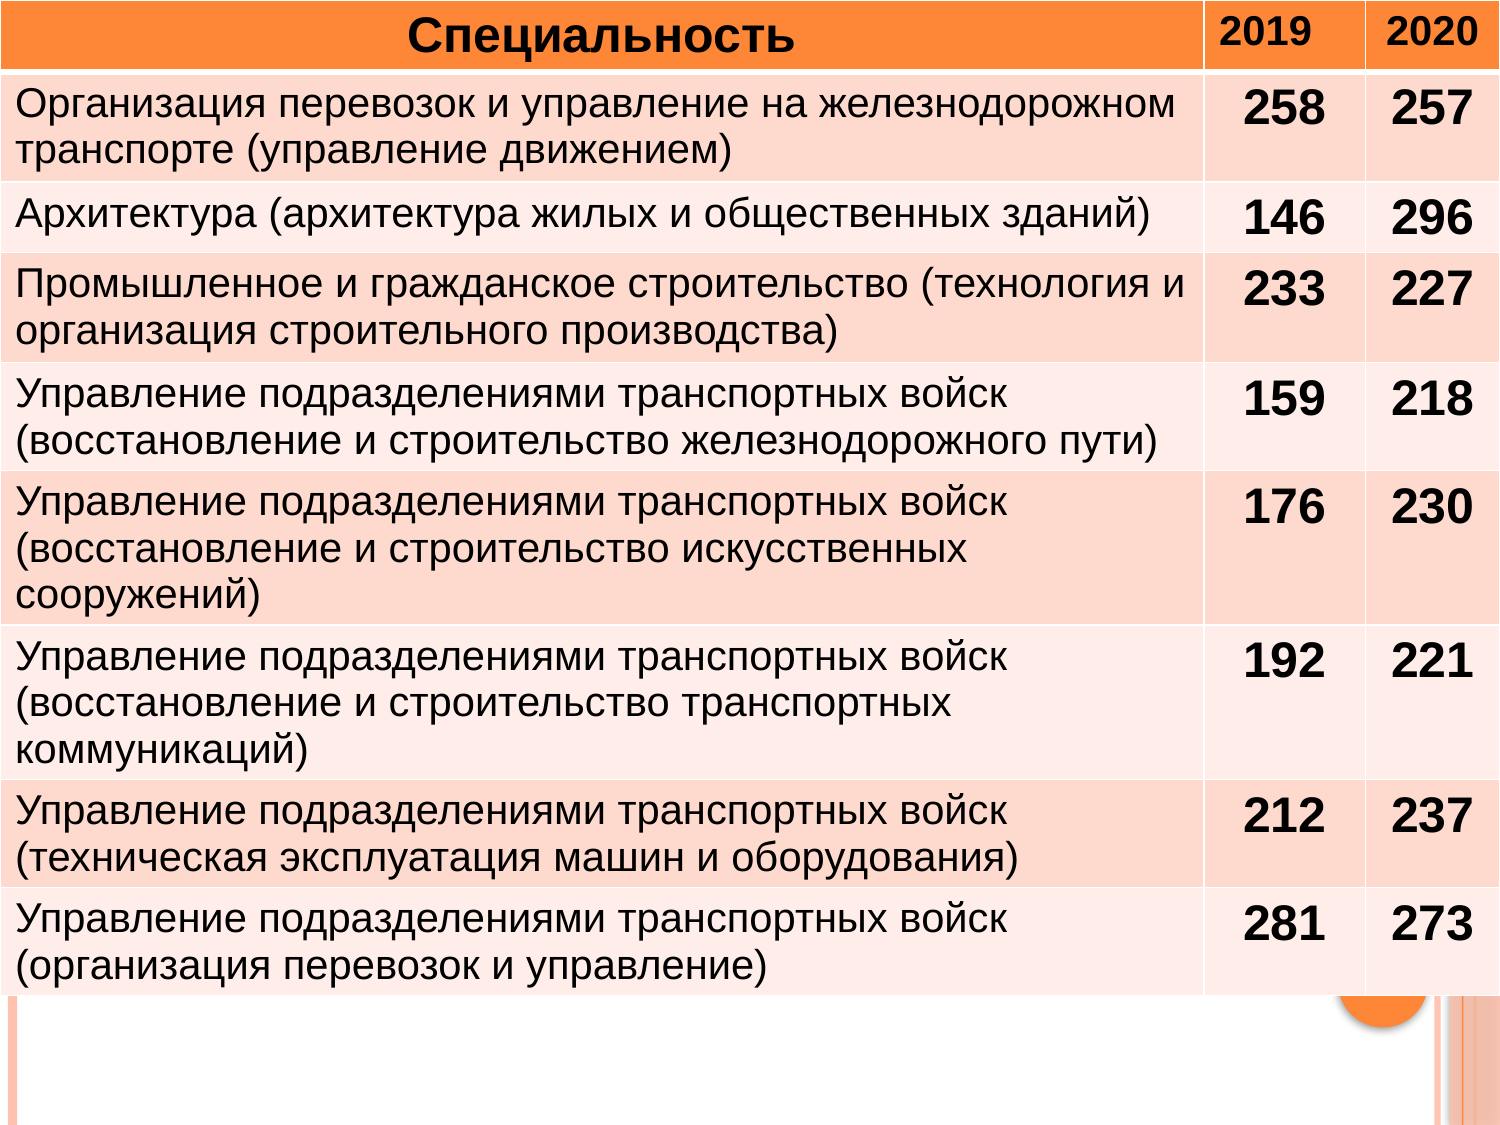

| Специальность | 2019 | 2020 |
| --- | --- | --- |
| Организация перевозок и управление на железнодорожном транспорте (управление движением) | 258 | 257 |
| Архитектура (архитектура жилых и общественных зданий) | 146 | 296 |
| Промышленное и гражданское строительство (технология и организация строительного производства) | 233 | 227 |
| Управление подразделениями транспортных войск (восстановление и строительство железнодорожного пути) | 159 | 218 |
| Управление подразделениями транспортных войск (восстановление и строительство искусственных сооружений) | 176 | 230 |
| Управление подразделениями транспортных войск (восстановление и строительство транспортных коммуникаций) | 192 | 221 |
| Управление подразделениями транспортных войск (техническая эксплуатация машин и оборудования) | 212 | 237 |
| Управление подразделениями транспортных войск (организация перевозок и управление) | 281 | 273 |
#